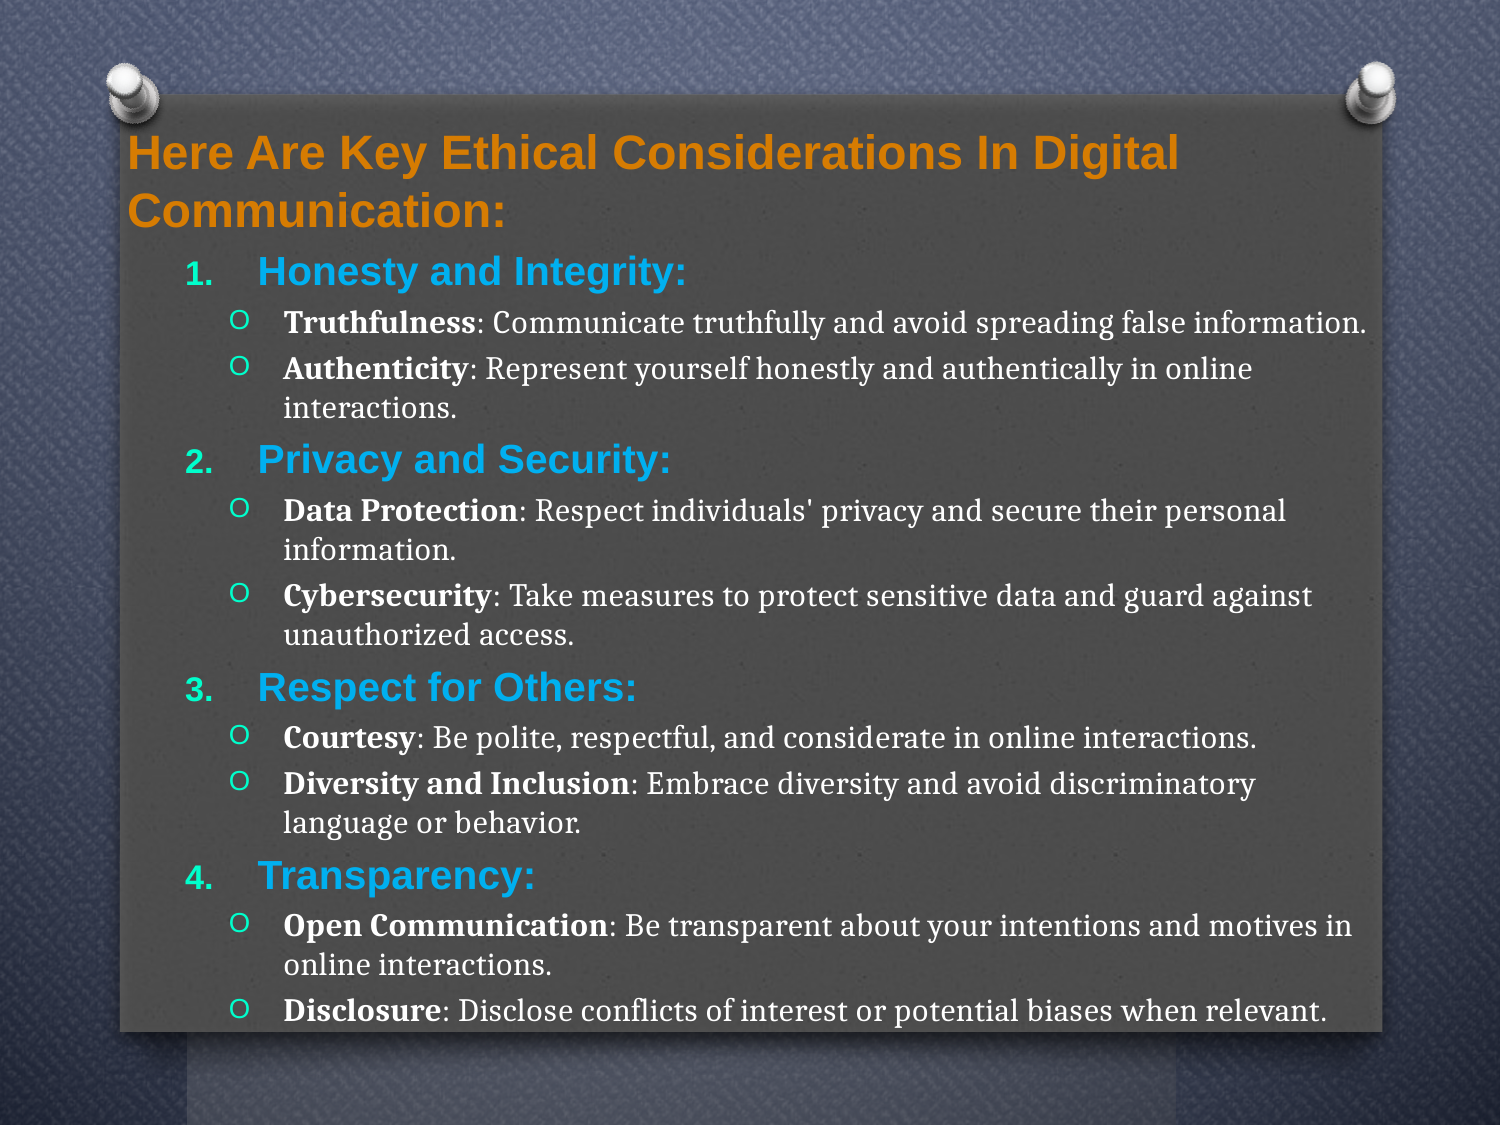

Here Are Key Ethical Considerations In Digital Communication:
Honesty and Integrity:
Truthfulness: Communicate truthfully and avoid spreading false information.
Authenticity: Represent yourself honestly and authentically in online interactions.
Privacy and Security:
Data Protection: Respect individuals' privacy and secure their personal information.
Cybersecurity: Take measures to protect sensitive data and guard against unauthorized access.
Respect for Others:
Courtesy: Be polite, respectful, and considerate in online interactions.
Diversity and Inclusion: Embrace diversity and avoid discriminatory language or behavior.
Transparency:
Open Communication: Be transparent about your intentions and motives in online interactions.
Disclosure: Disclose conflicts of interest or potential biases when relevant.